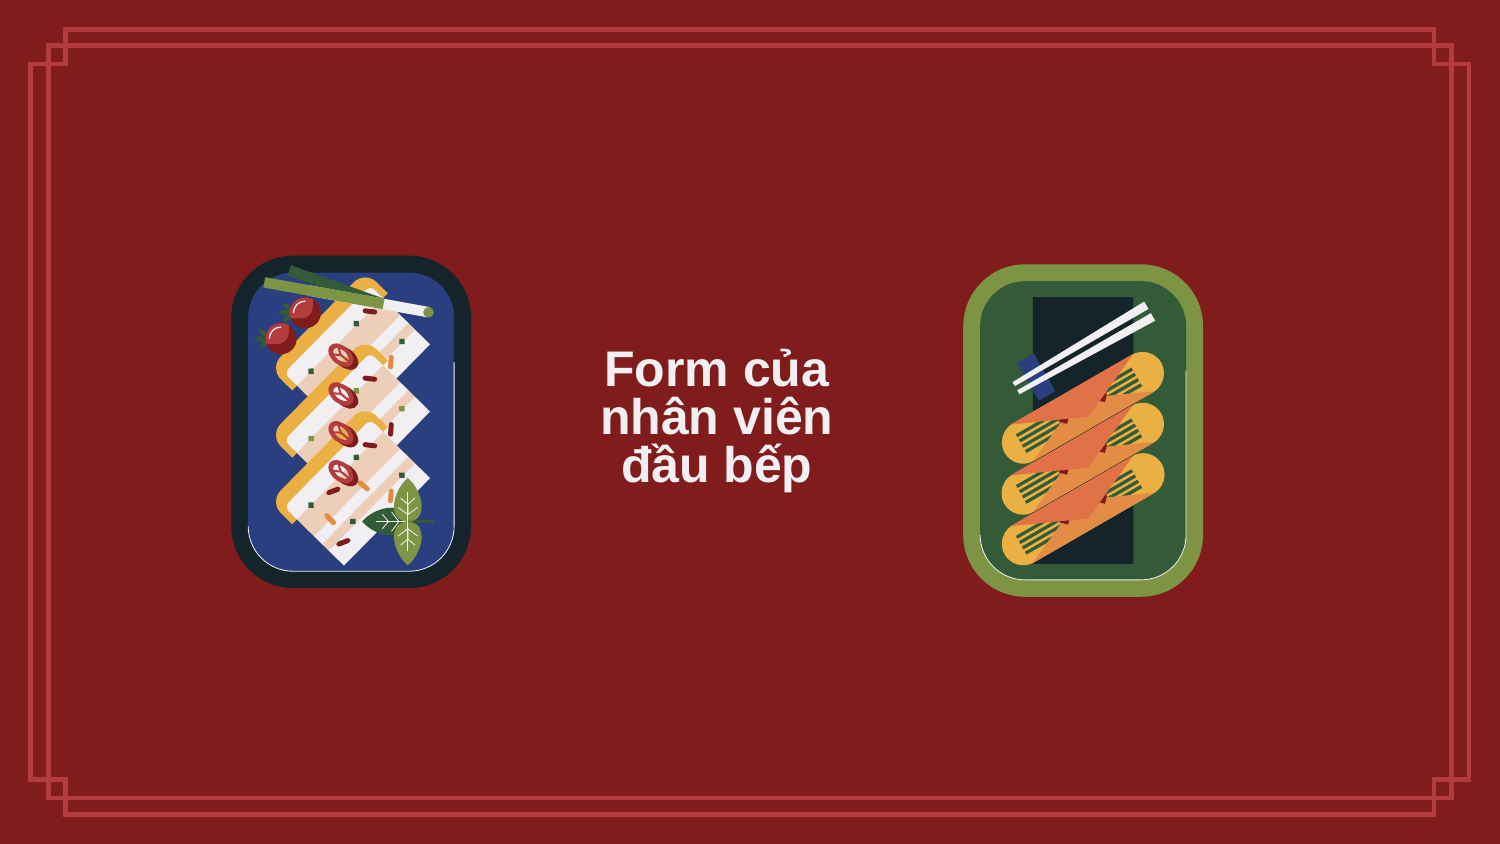

# Form của nhân viên đầu bếp